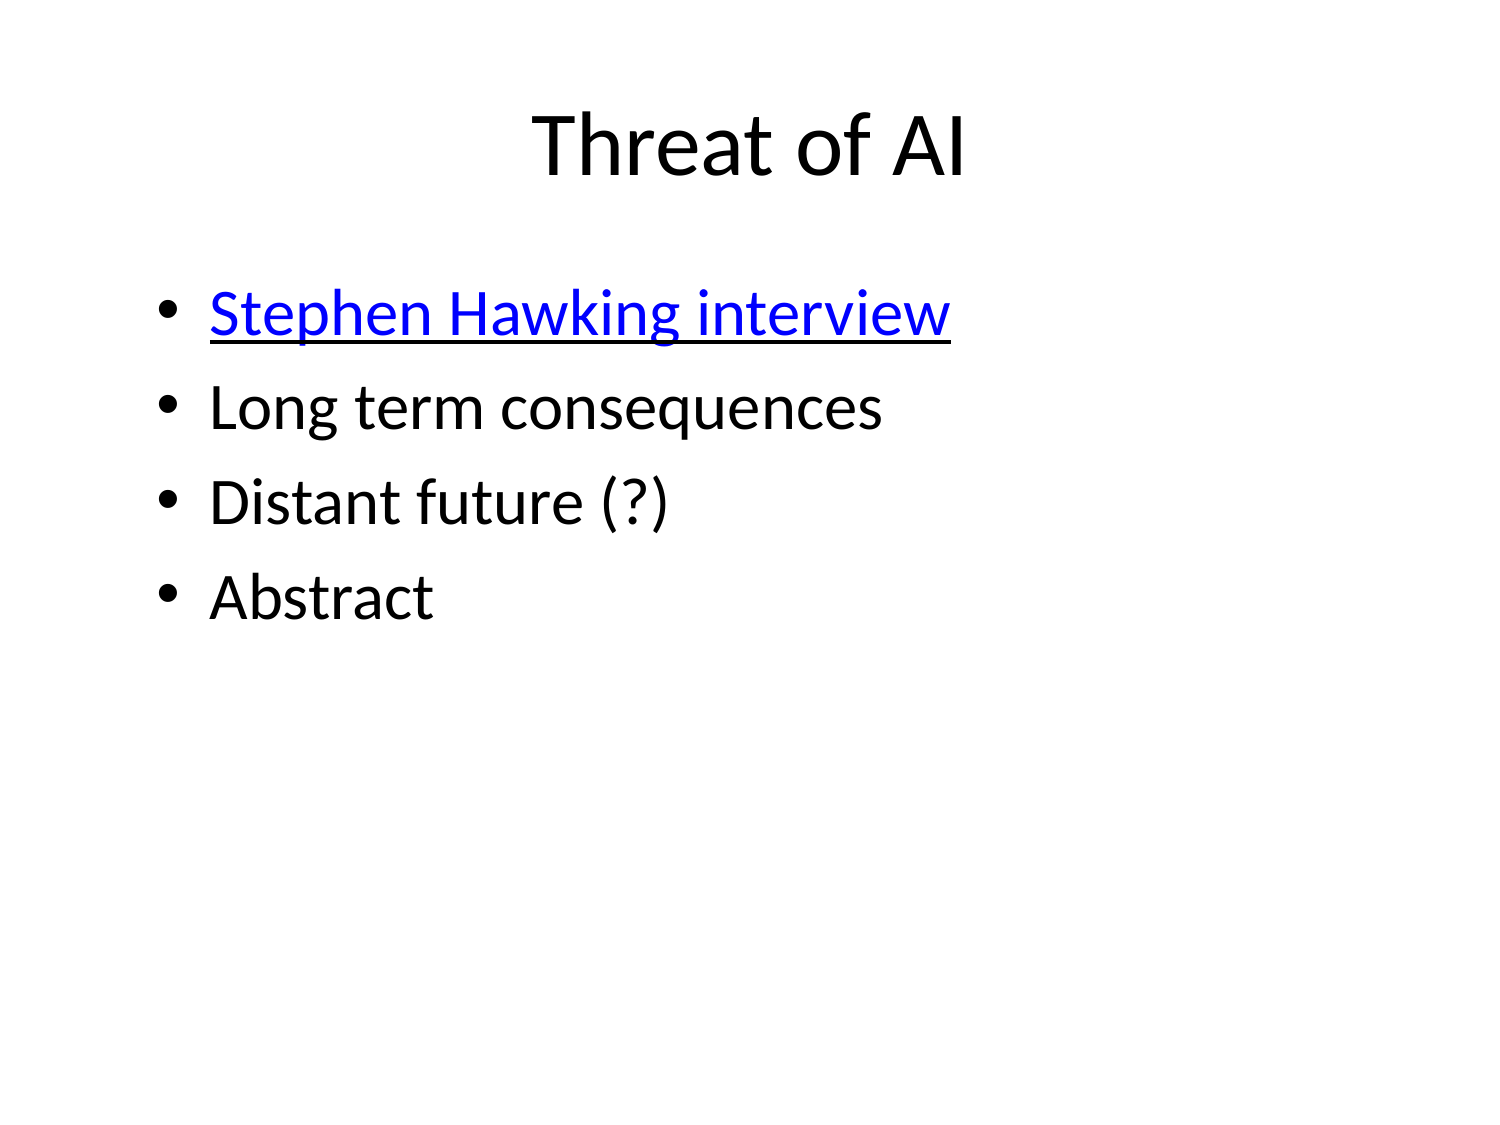

# Threat of AI
Stephen Hawking interview
Long term consequences
Distant future (?)
Abstract
5